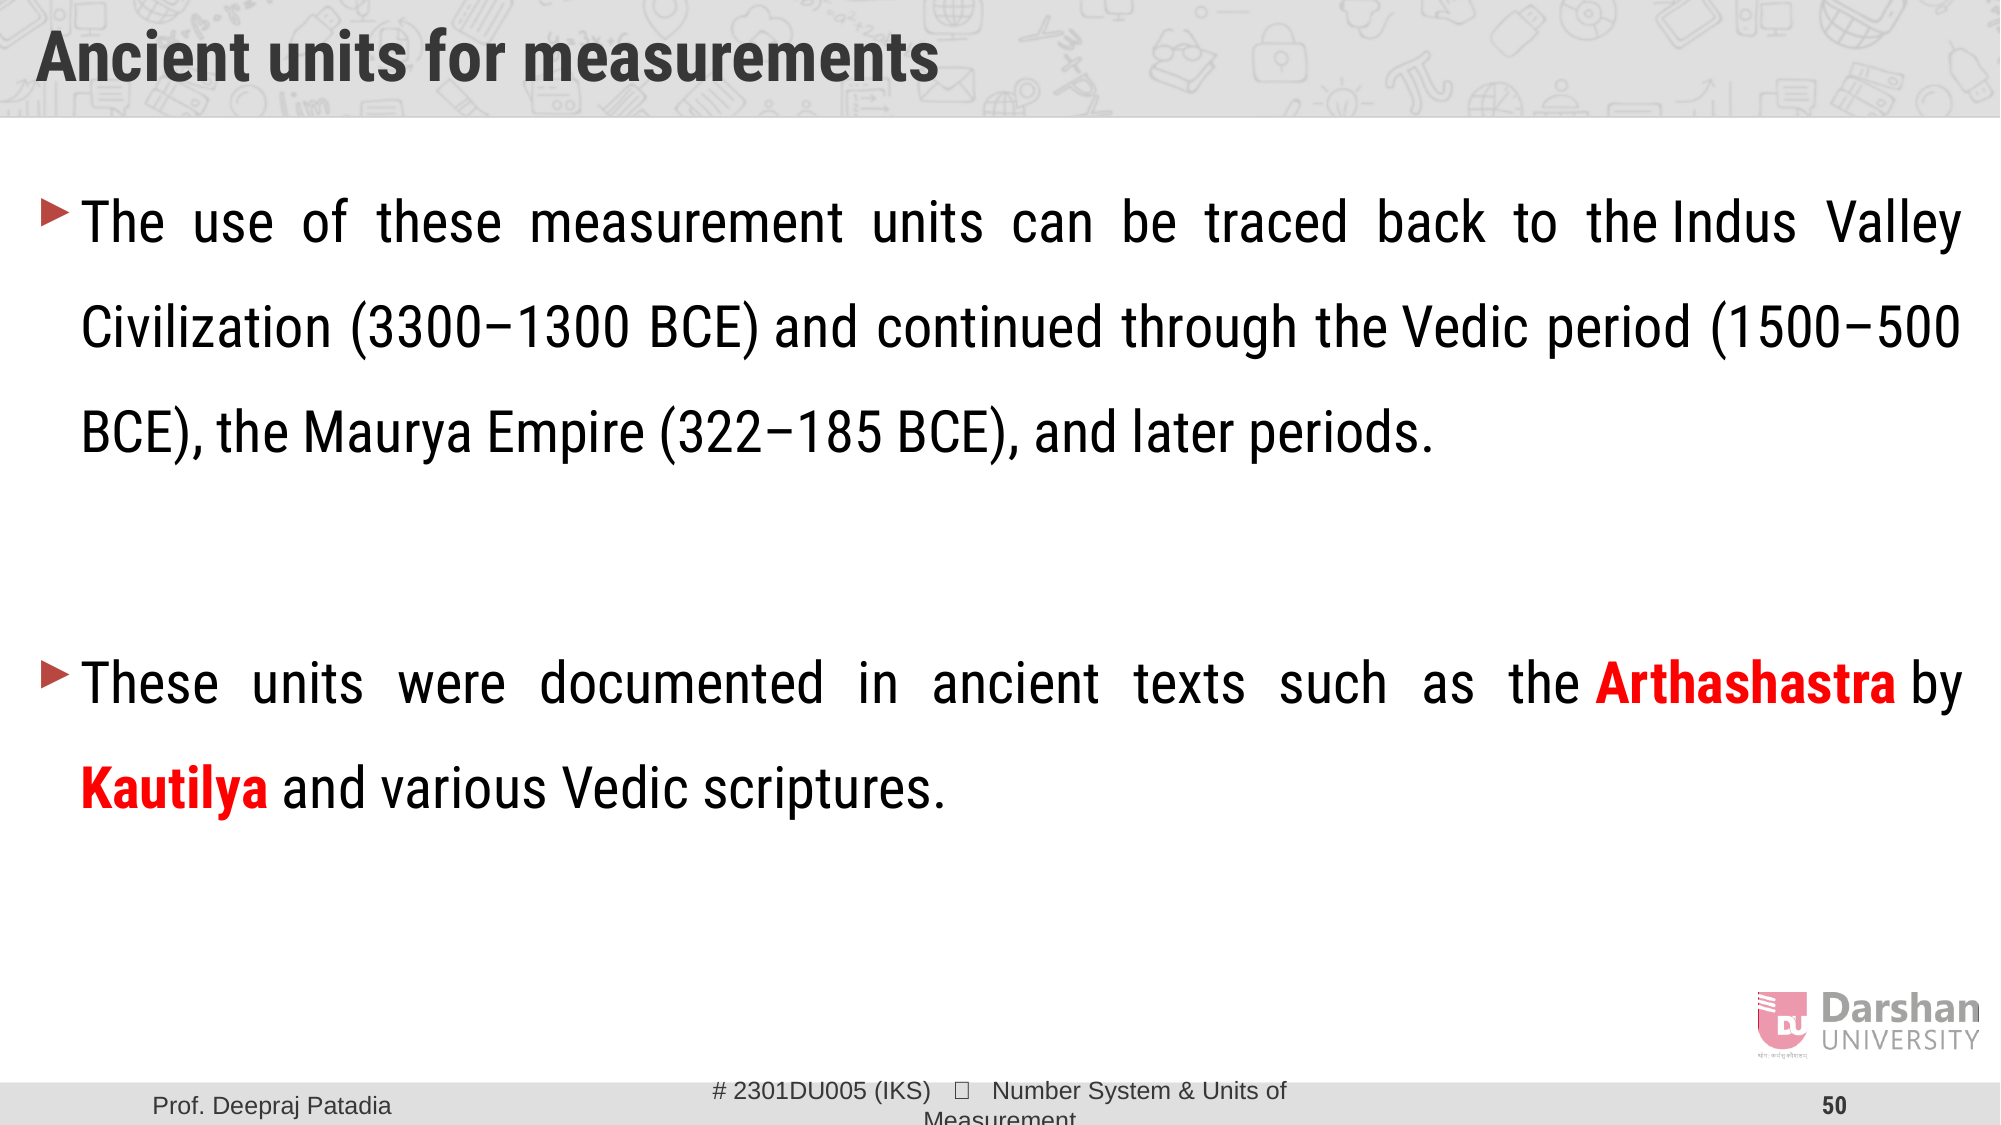

# Ancient units for measurements
The use of these measurement units can be traced back to the Indus Valley Civilization (3300–1300 BCE) and continued through the Vedic period (1500–500 BCE), the Maurya Empire (322–185 BCE), and later periods.

These units were documented in ancient texts such as the Arthashastra by Kautilya and various Vedic scriptures.